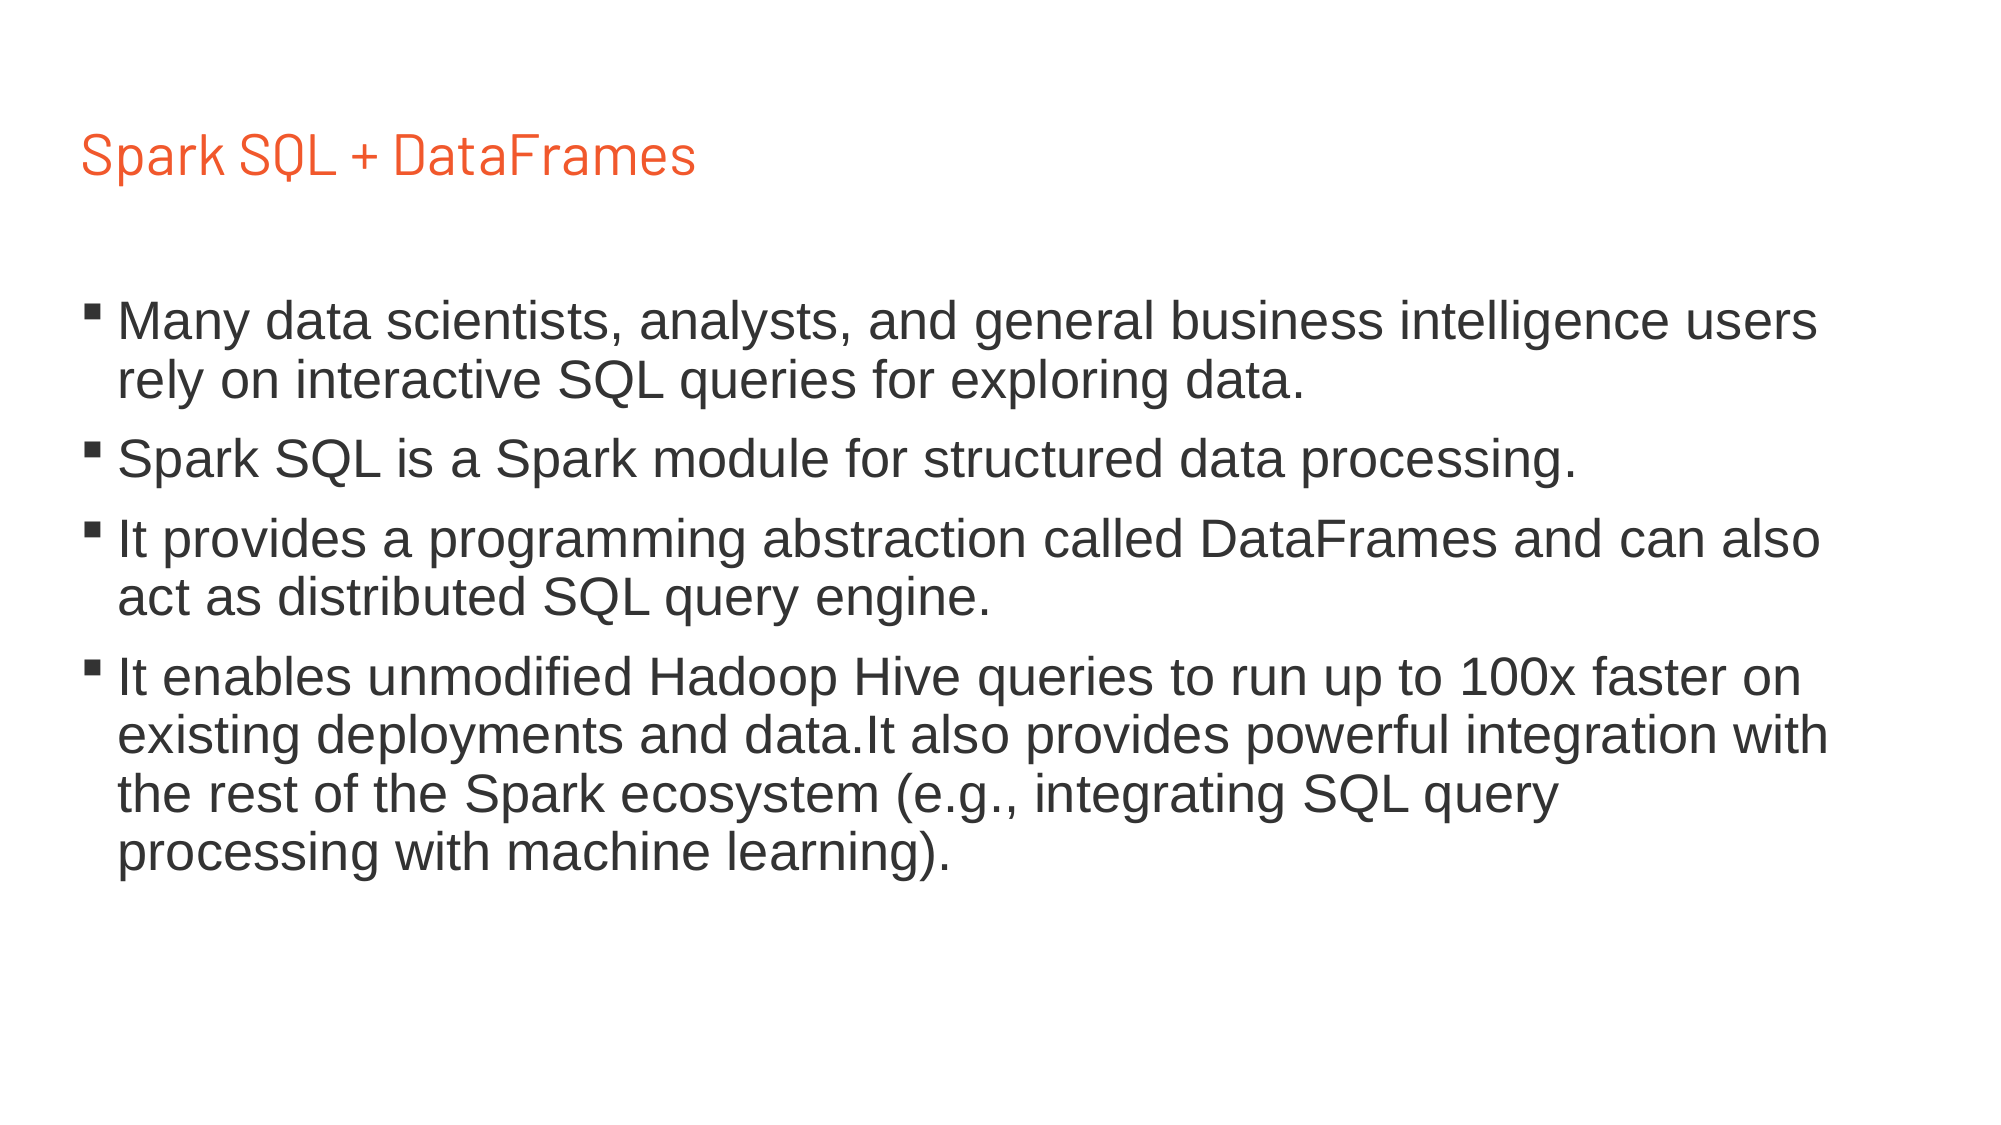

Spark SQL + DataFrames

Many data scientists, analysts, and general business intelligence users rely on interactive SQL queries for exploring data.
Spark SQL is a Spark module for structured data processing.
It provides a programming abstraction called DataFrames and can also act as distributed SQL query engine.
It enables unmodified Hadoop Hive queries to run up to 100x faster on existing deployments and data.It also provides powerful integration with the rest of the Spark ecosystem (e.g., integrating SQL query processing with machine learning).